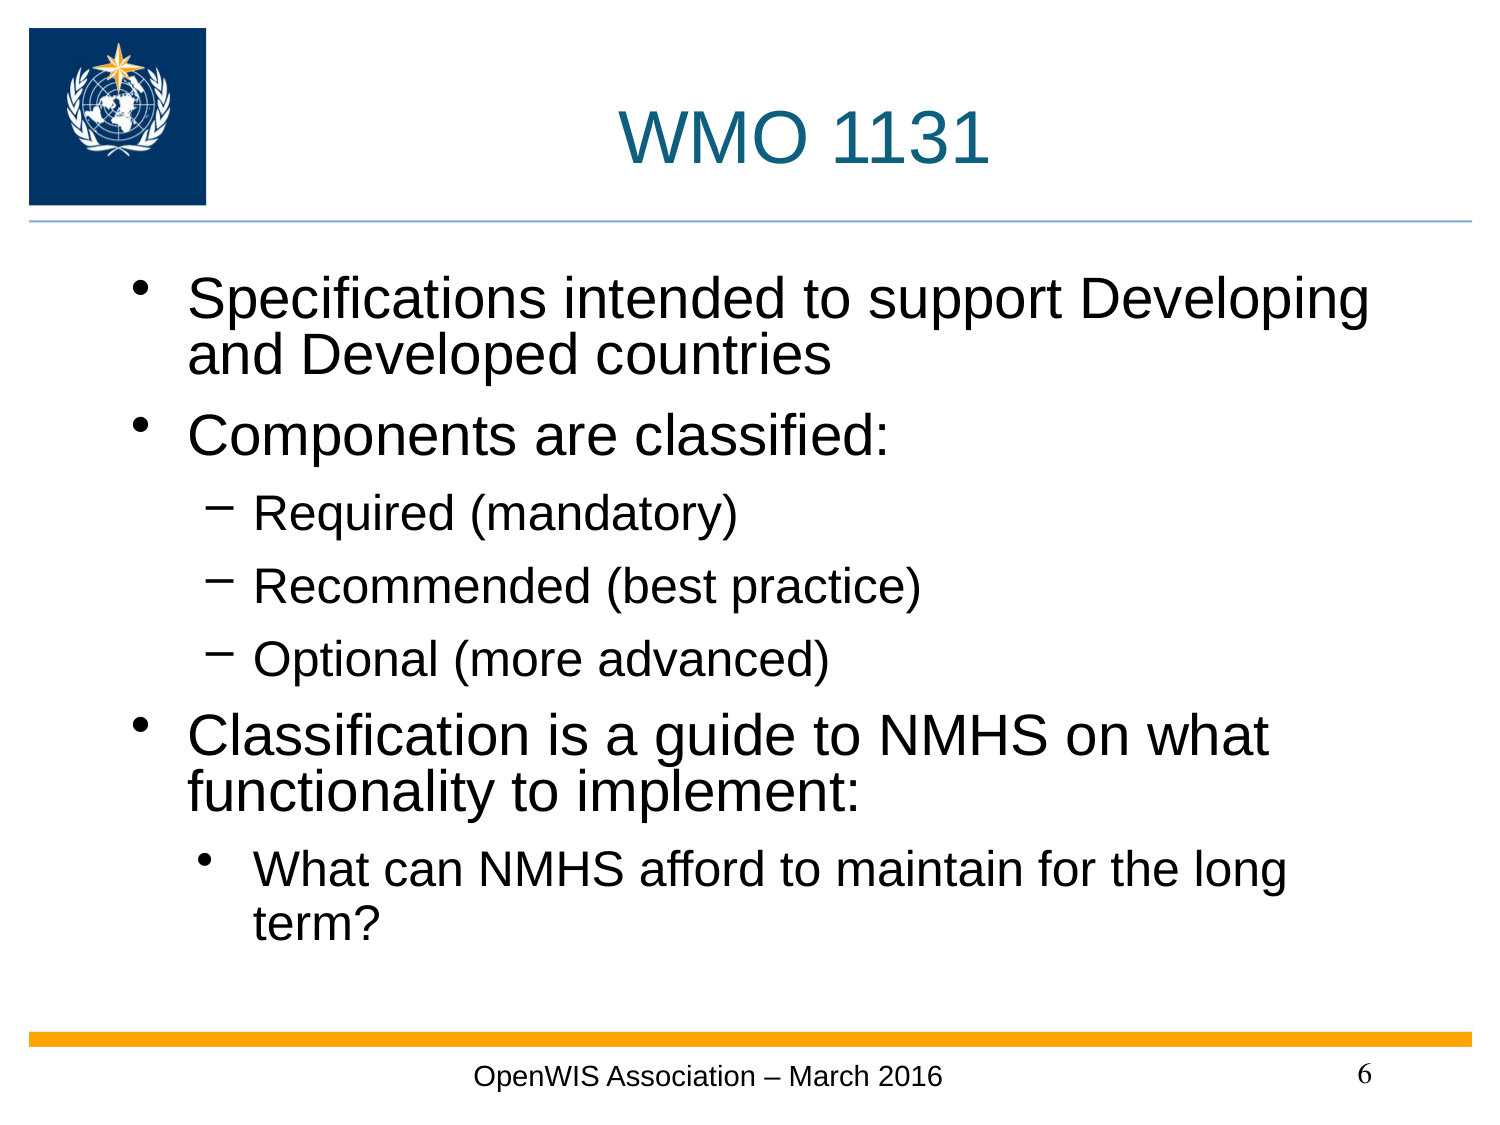

# WMO 1131
Specifications intended to support Developing and Developed countries
Components are classified:
Required (mandatory)
Recommended (best practice)
Optional (more advanced)
Classification is a guide to NMHS on what functionality to implement:
What can NMHS afford to maintain for the long term?
6
OpenWIS Association – March 2016